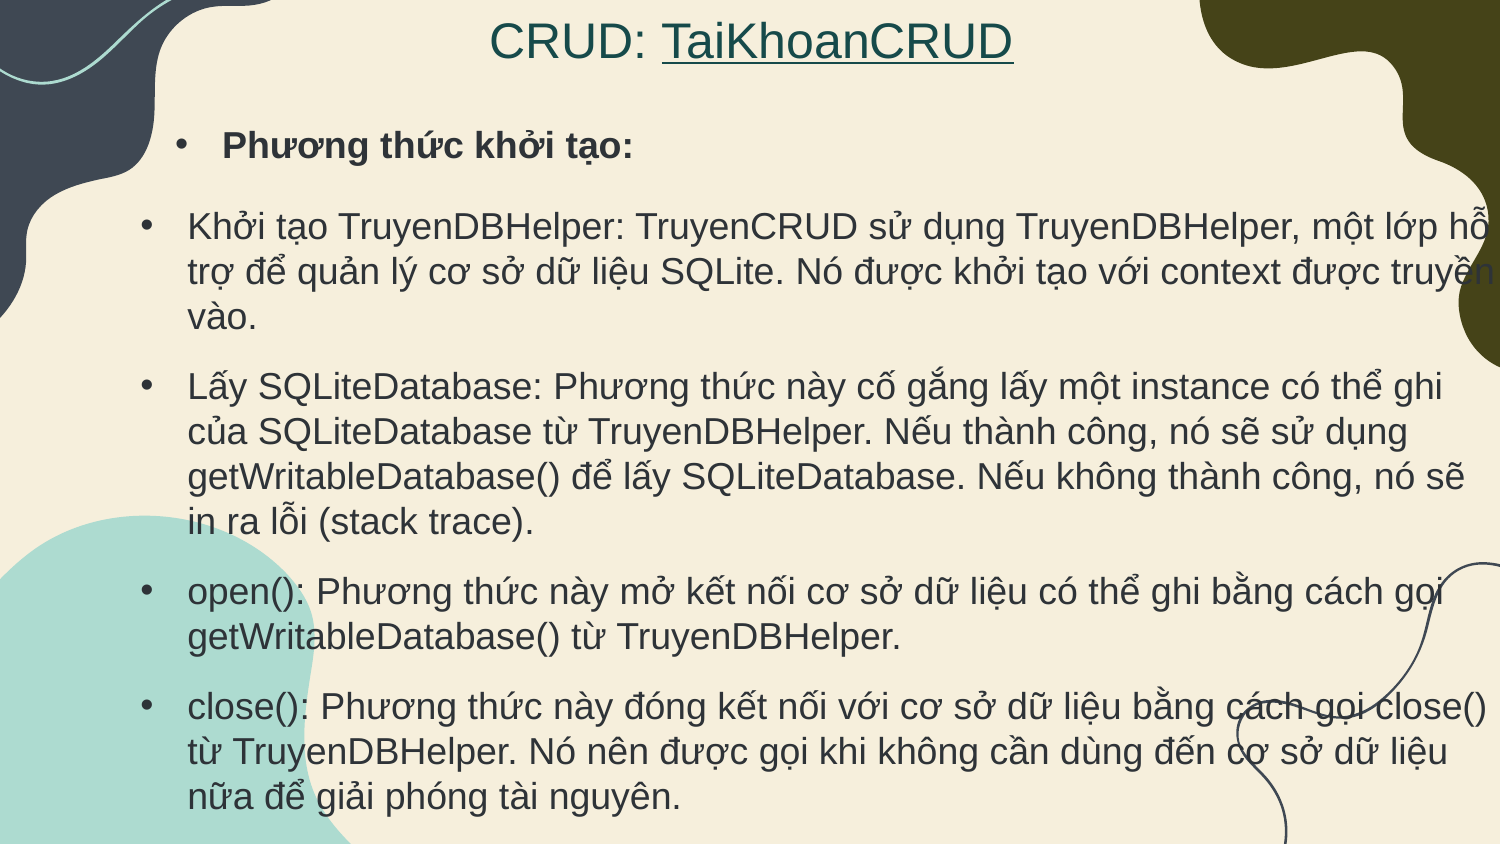

CRUD: TaiKhoanCRUD
Phương thức khởi tạo:
Khởi tạo TruyenDBHelper: TruyenCRUD sử dụng TruyenDBHelper, một lớp hỗ trợ để quản lý cơ sở dữ liệu SQLite. Nó được khởi tạo với context được truyền vào.
Lấy SQLiteDatabase: Phương thức này cố gắng lấy một instance có thể ghi của SQLiteDatabase từ TruyenDBHelper. Nếu thành công, nó sẽ sử dụng getWritableDatabase() để lấy SQLiteDatabase. Nếu không thành công, nó sẽ in ra lỗi (stack trace).
open(): Phương thức này mở kết nối cơ sở dữ liệu có thể ghi bằng cách gọi getWritableDatabase() từ TruyenDBHelper.
close(): Phương thức này đóng kết nối với cơ sở dữ liệu bằng cách gọi close() từ TruyenDBHelper. Nó nên được gọi khi không cần dùng đến cơ sở dữ liệu nữa để giải phóng tài nguyên.